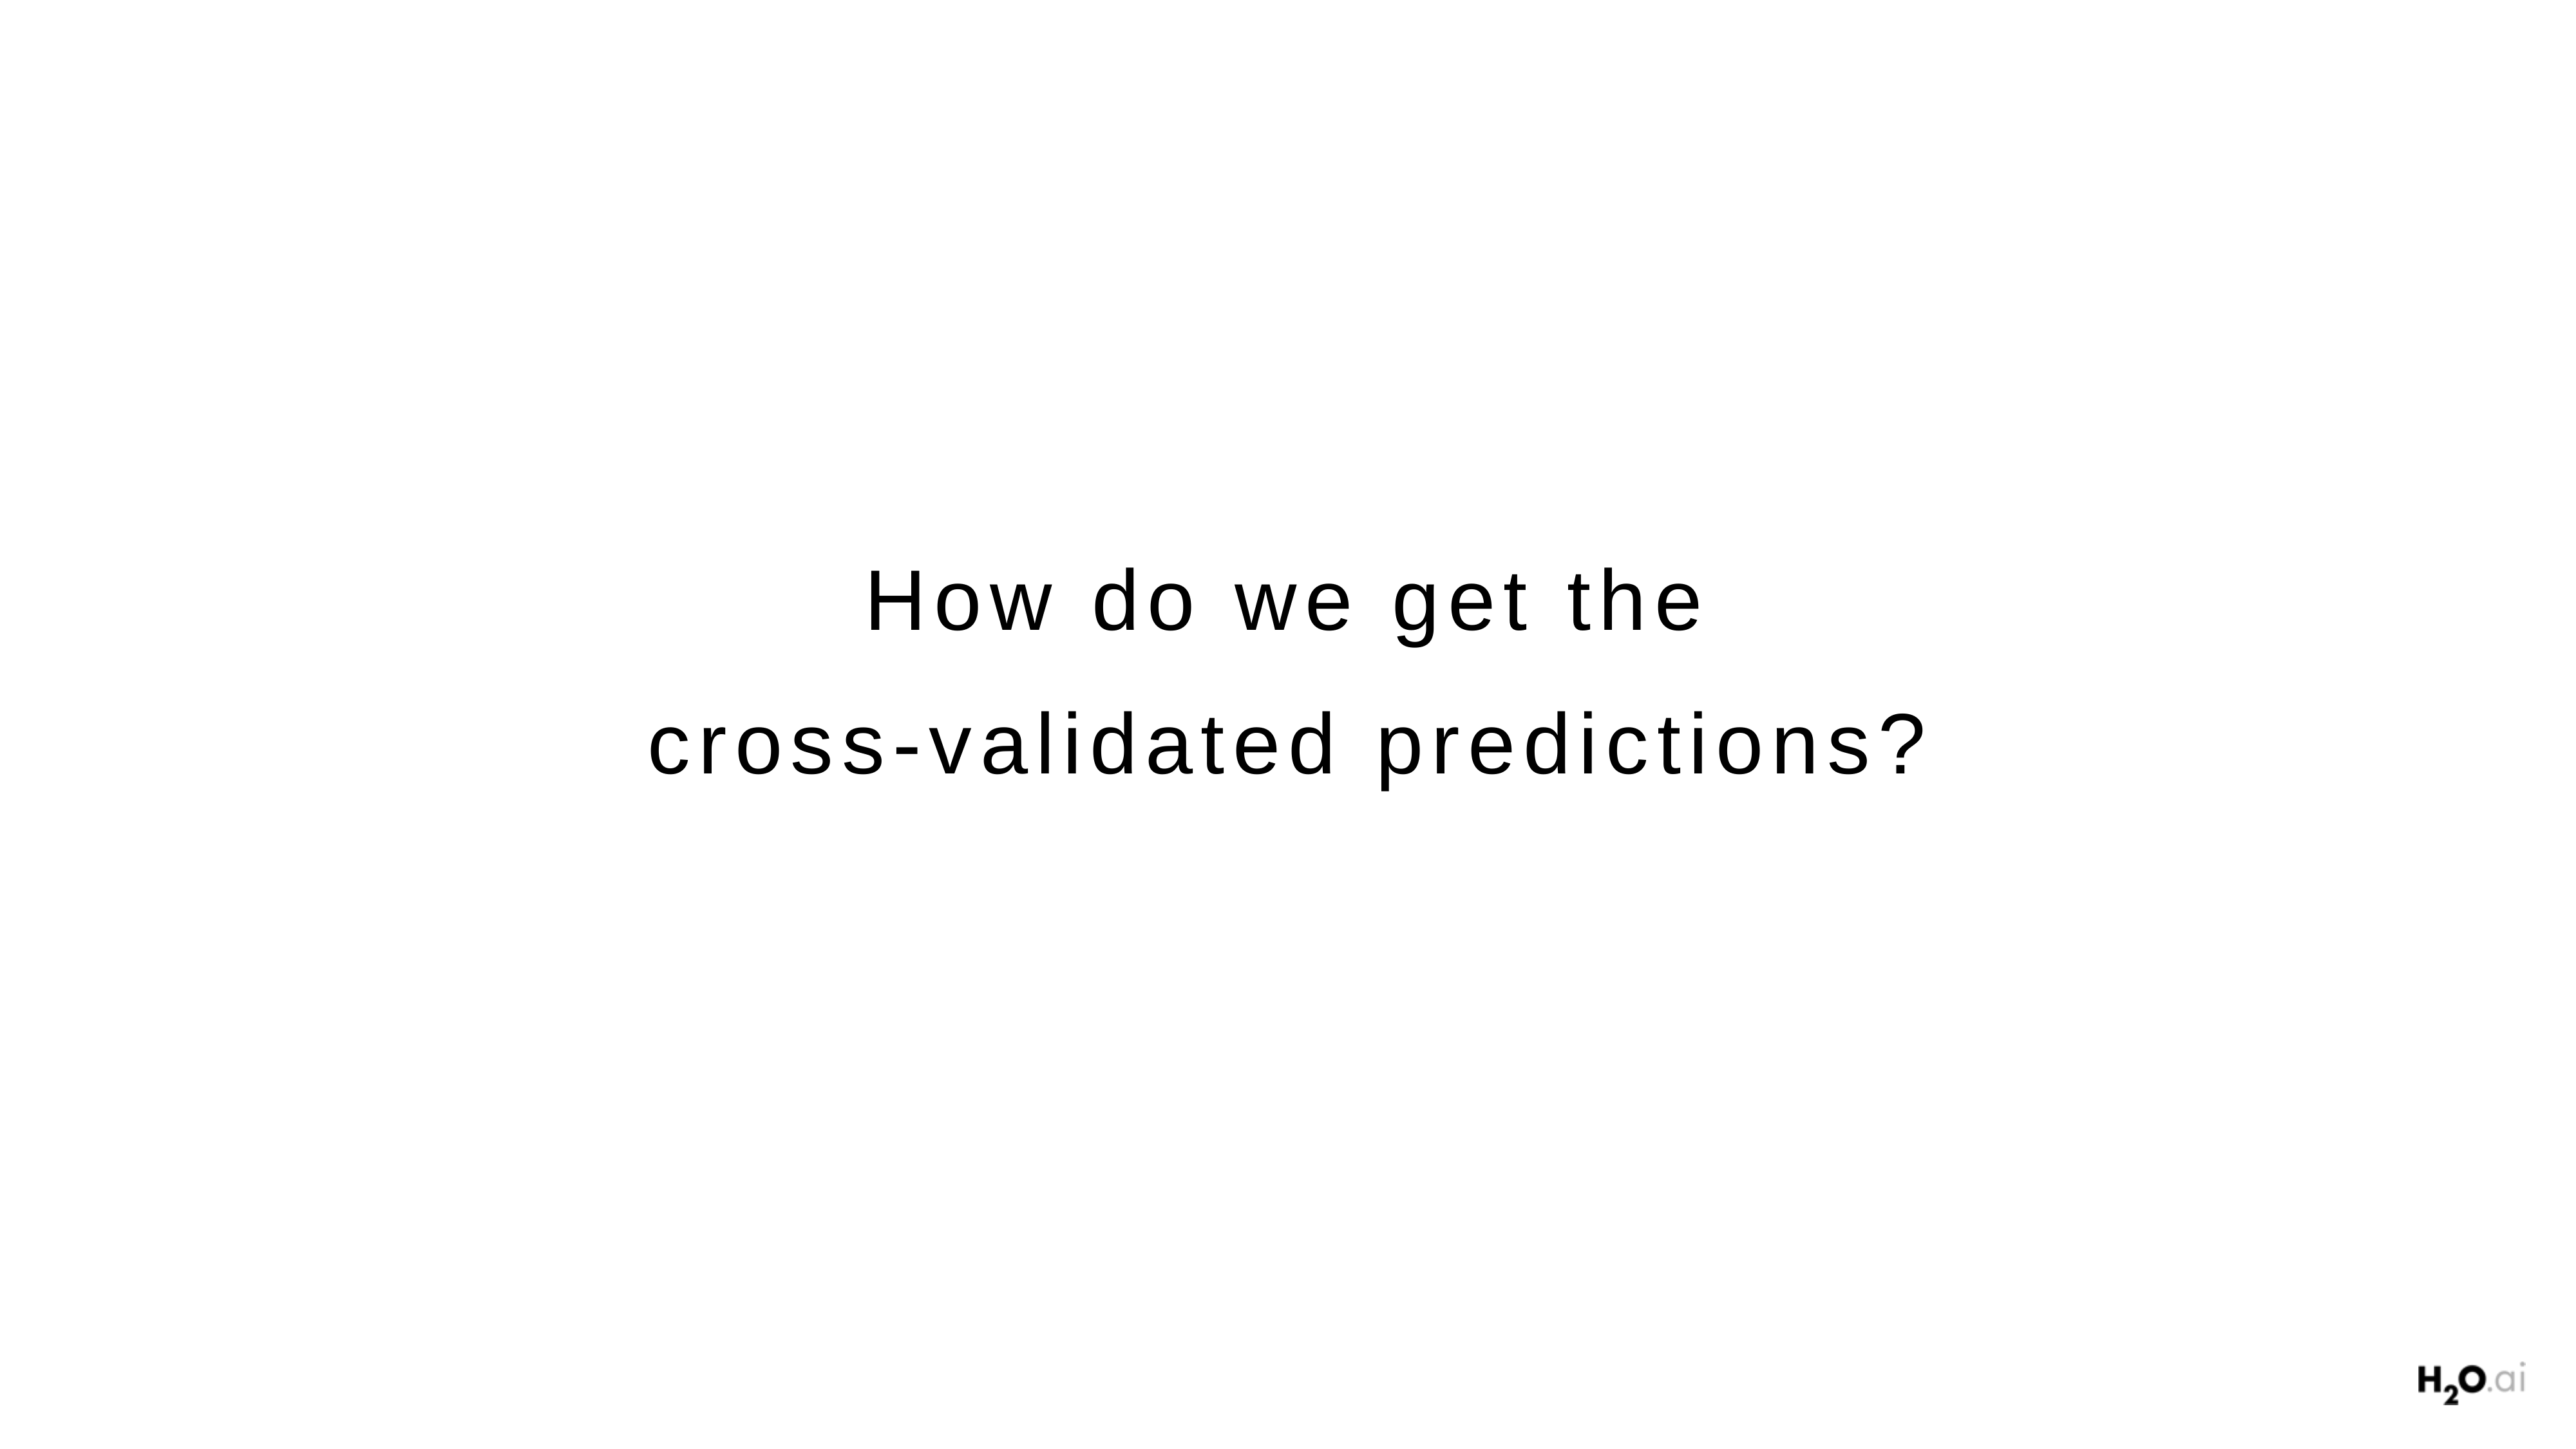

How do we get the
cross-validated predictions?